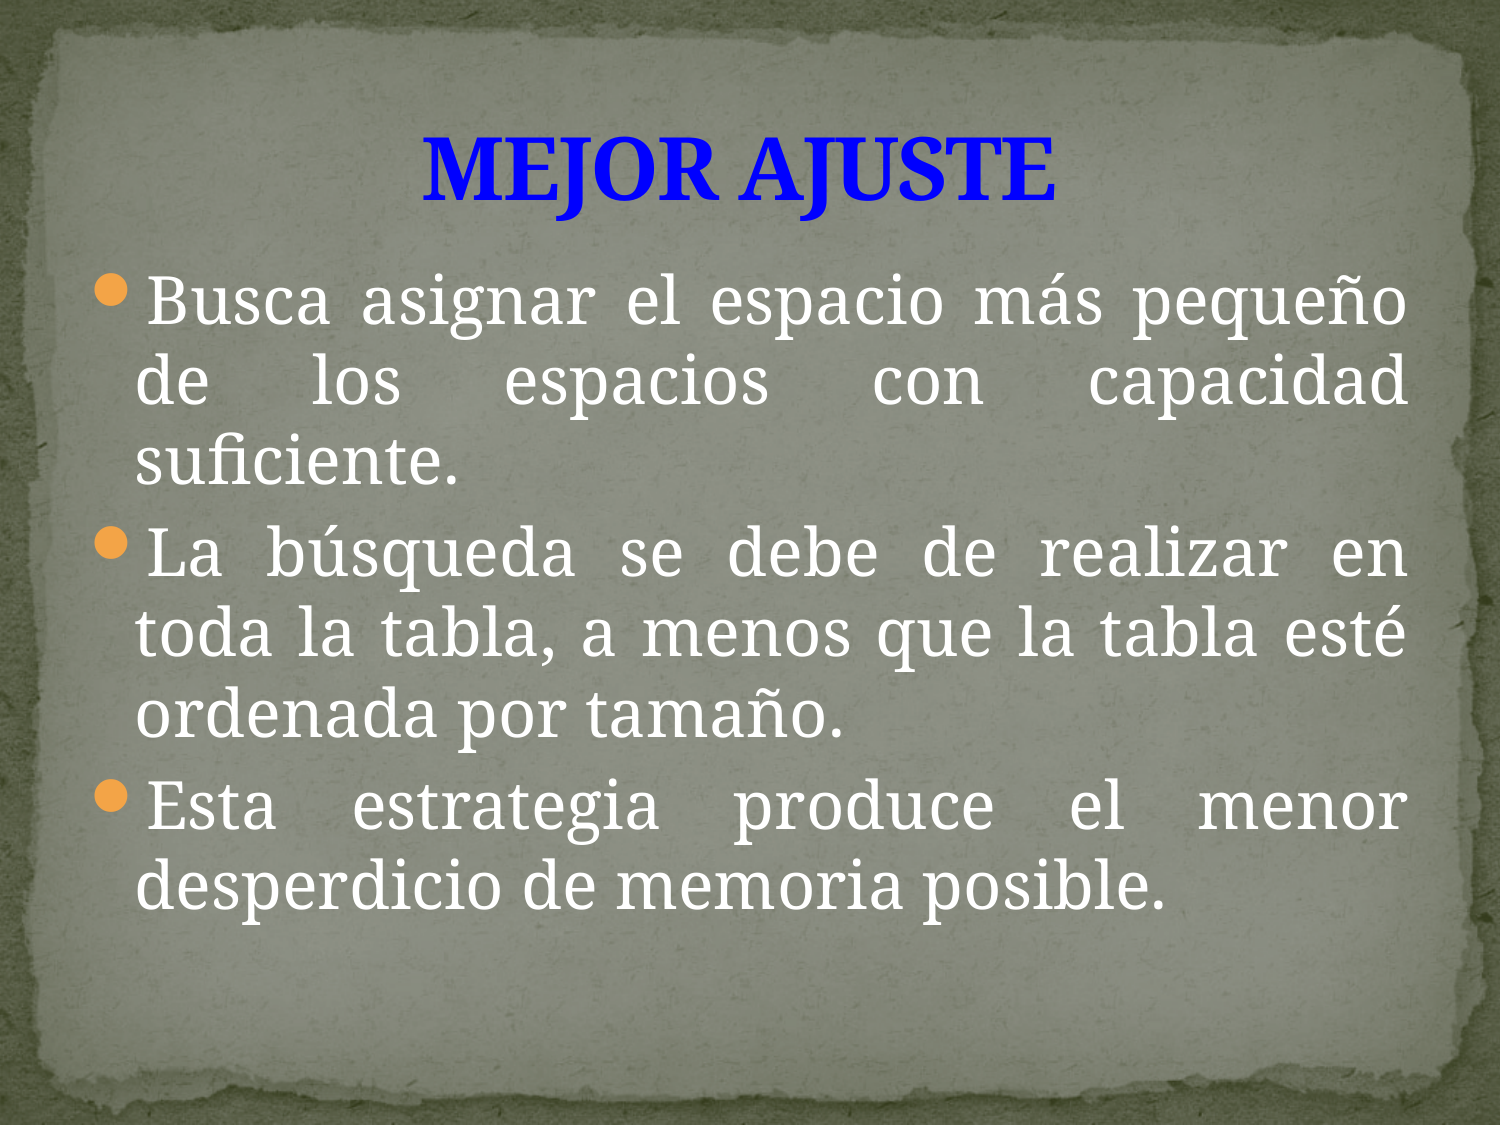

# MEJOR AJUSTE
Busca asignar el espacio más pequeño de los espacios con capacidad suficiente.
La búsqueda se debe de realizar en toda la tabla, a menos que la tabla esté ordenada por tamaño.
Esta estrategia produce el menor desperdicio de memoria posible.